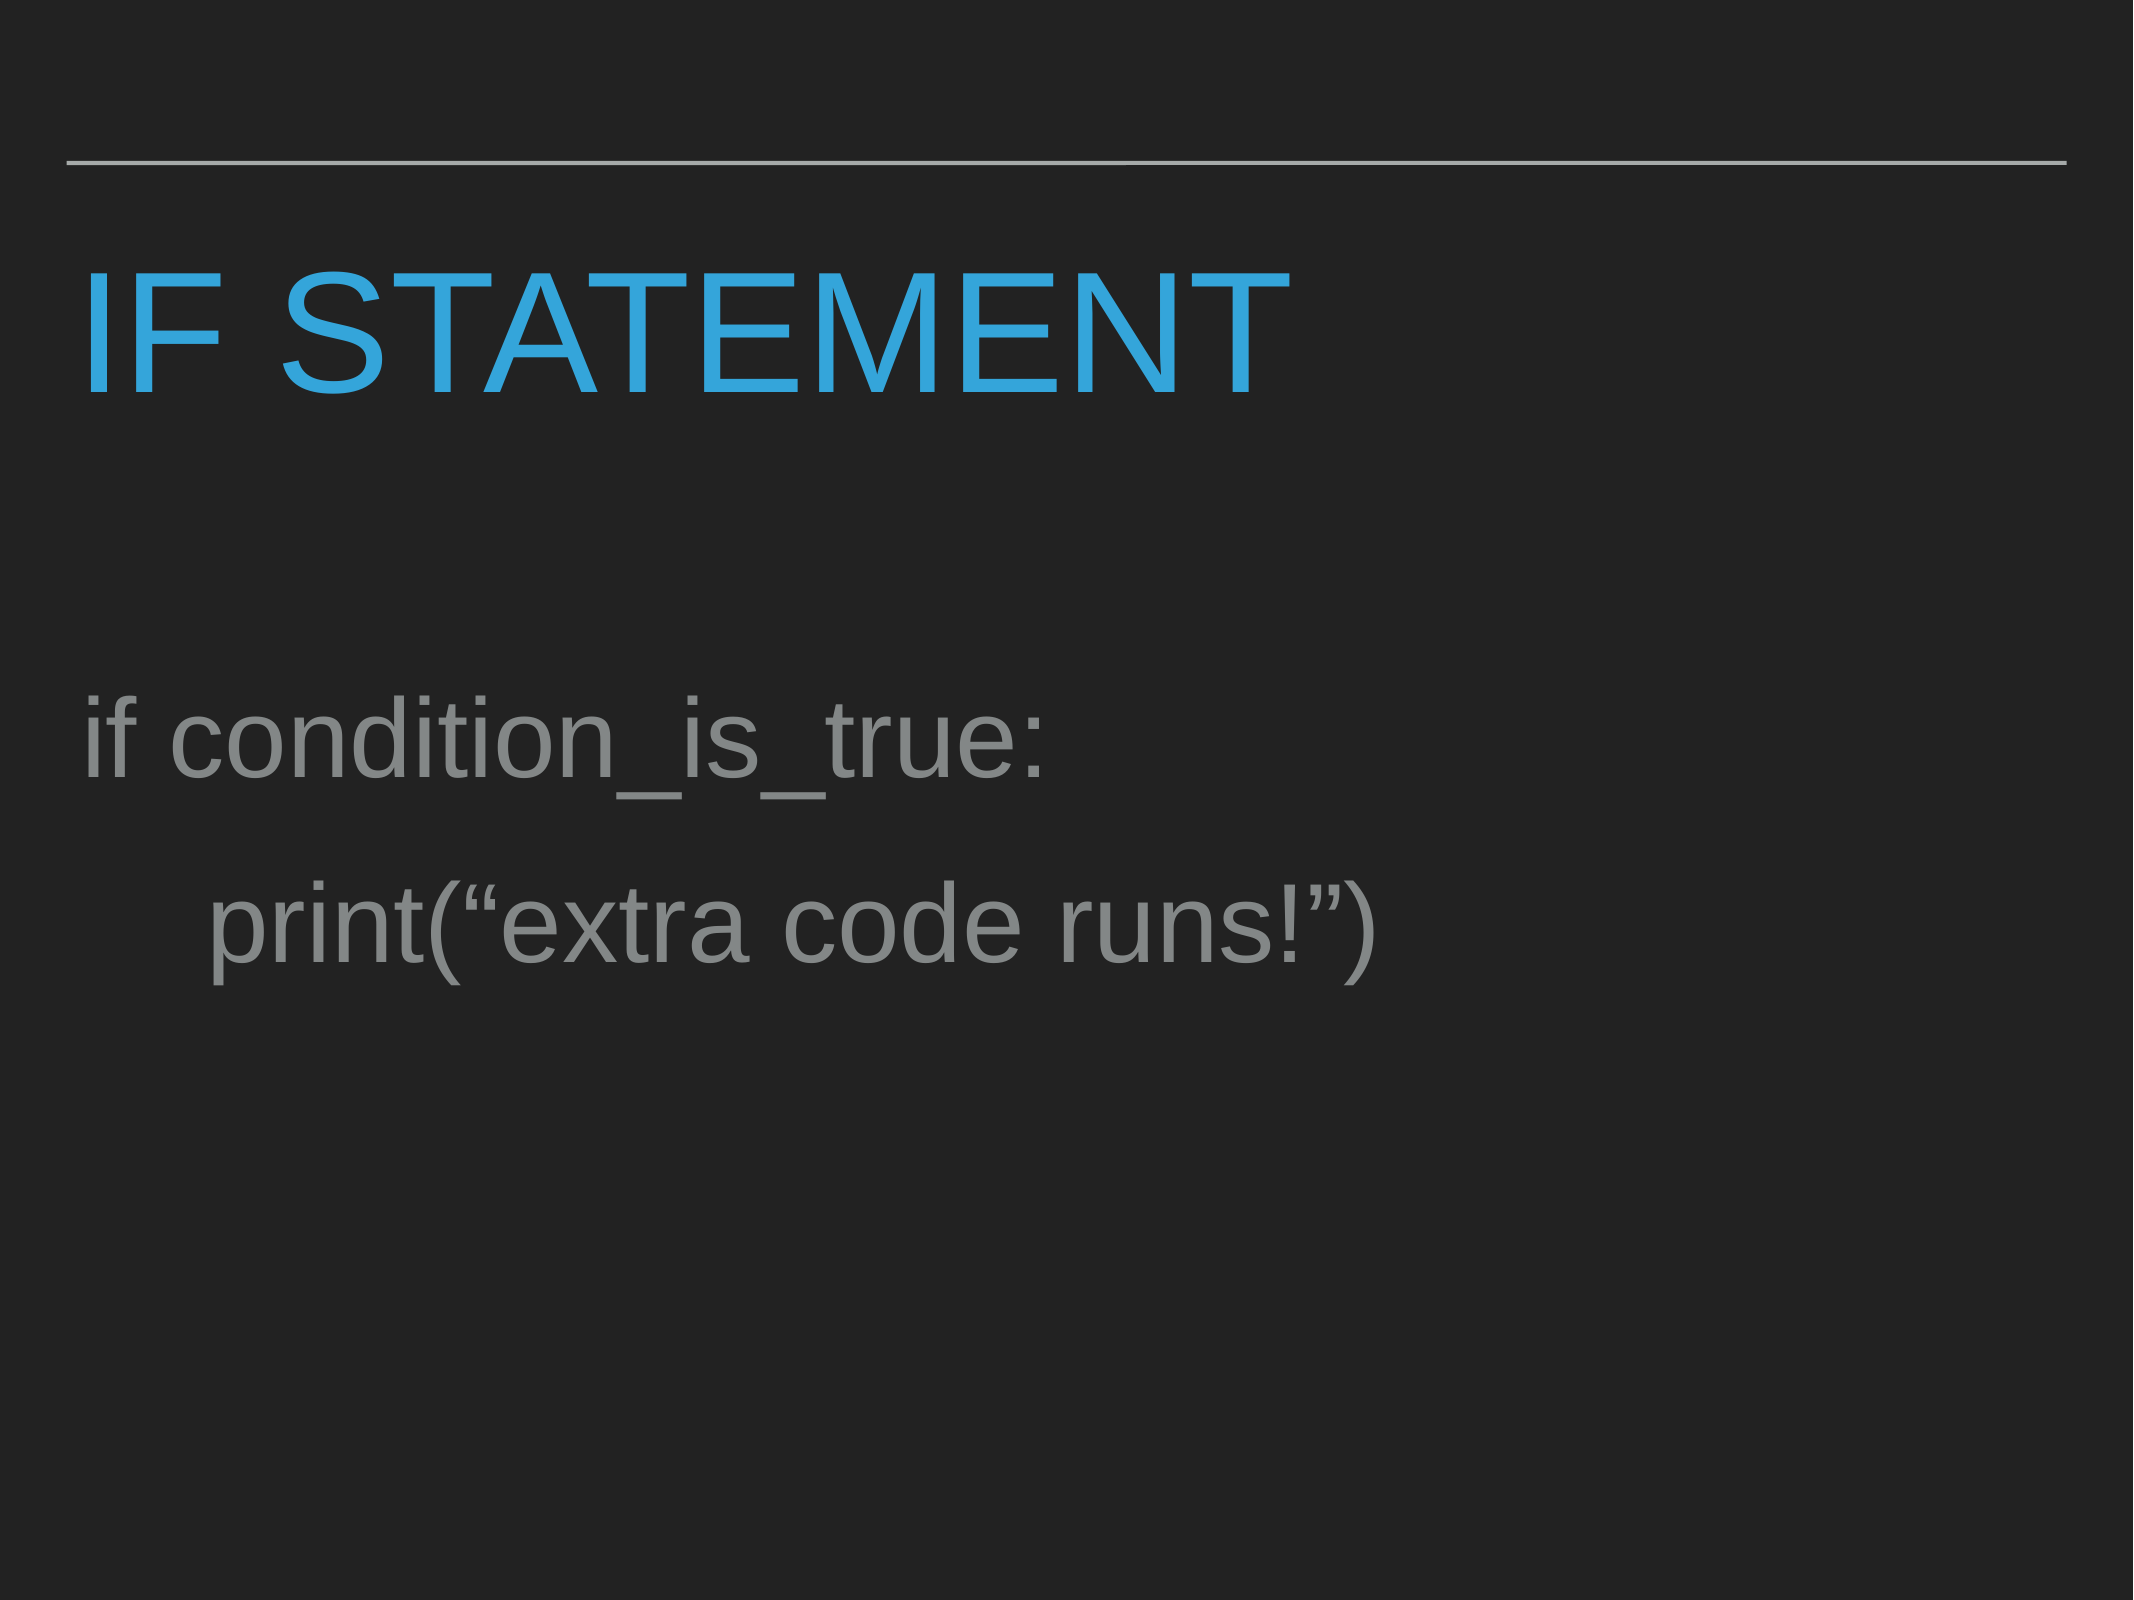

# if Statement
if condition_is_true:
    print(“extra code runs!”)